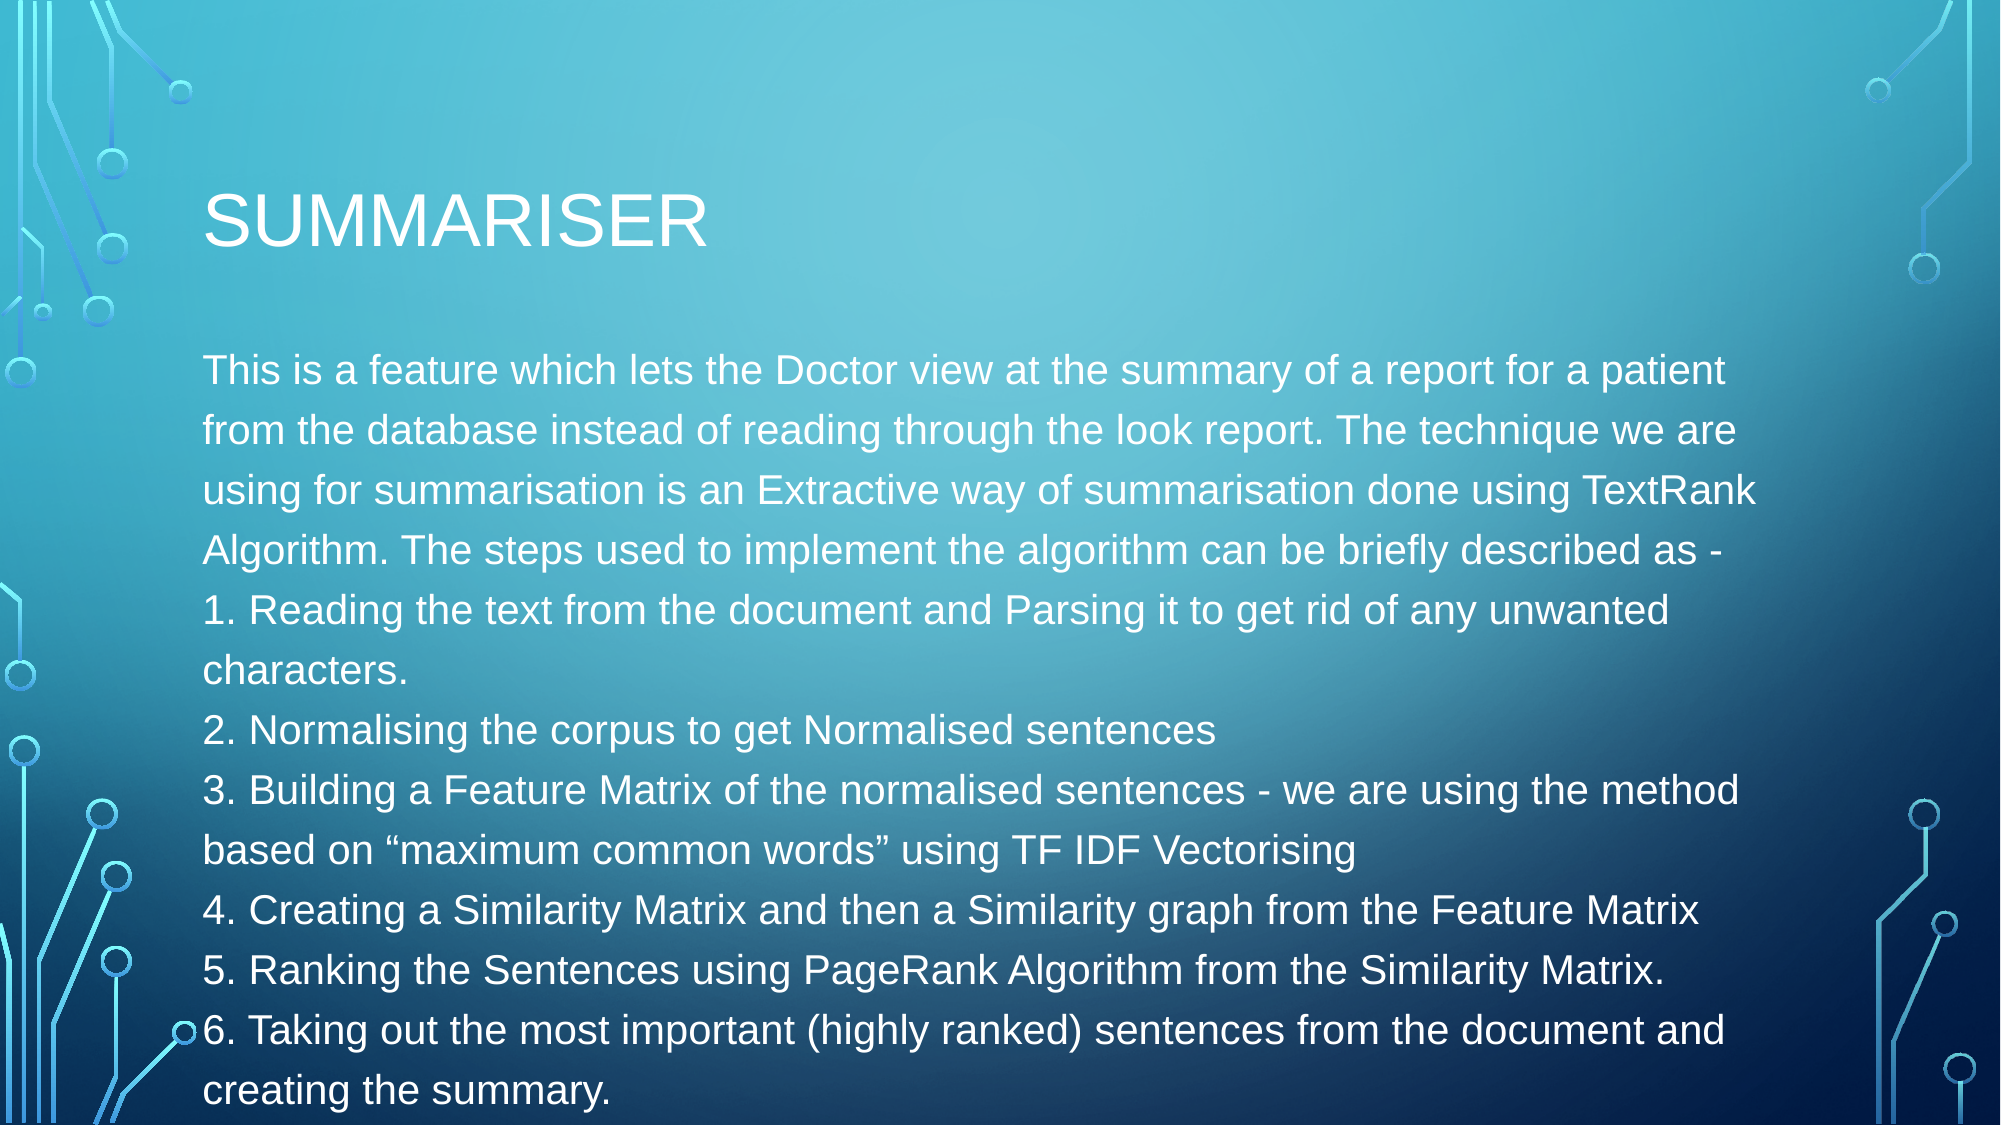

# Summariser
This is a feature which lets the Doctor view at the summary of a report for a patient from the database instead of reading through the look report. The technique we are using for summarisation is an Extractive way of summarisation done using TextRank Algorithm. The steps used to implement the algorithm can be briefly described as -
1. Reading the text from the document and Parsing it to get rid of any unwanted characters.
2. Normalising the corpus to get Normalised sentences
3. Building a Feature Matrix of the normalised sentences - we are using the method based on “maximum common words” using TF IDF Vectorising
4. Creating a Similarity Matrix and then a Similarity graph from the Feature Matrix
5. Ranking the Sentences using PageRank Algorithm from the Similarity Matrix.
6. Taking out the most important (highly ranked) sentences from the document and creating the summary.